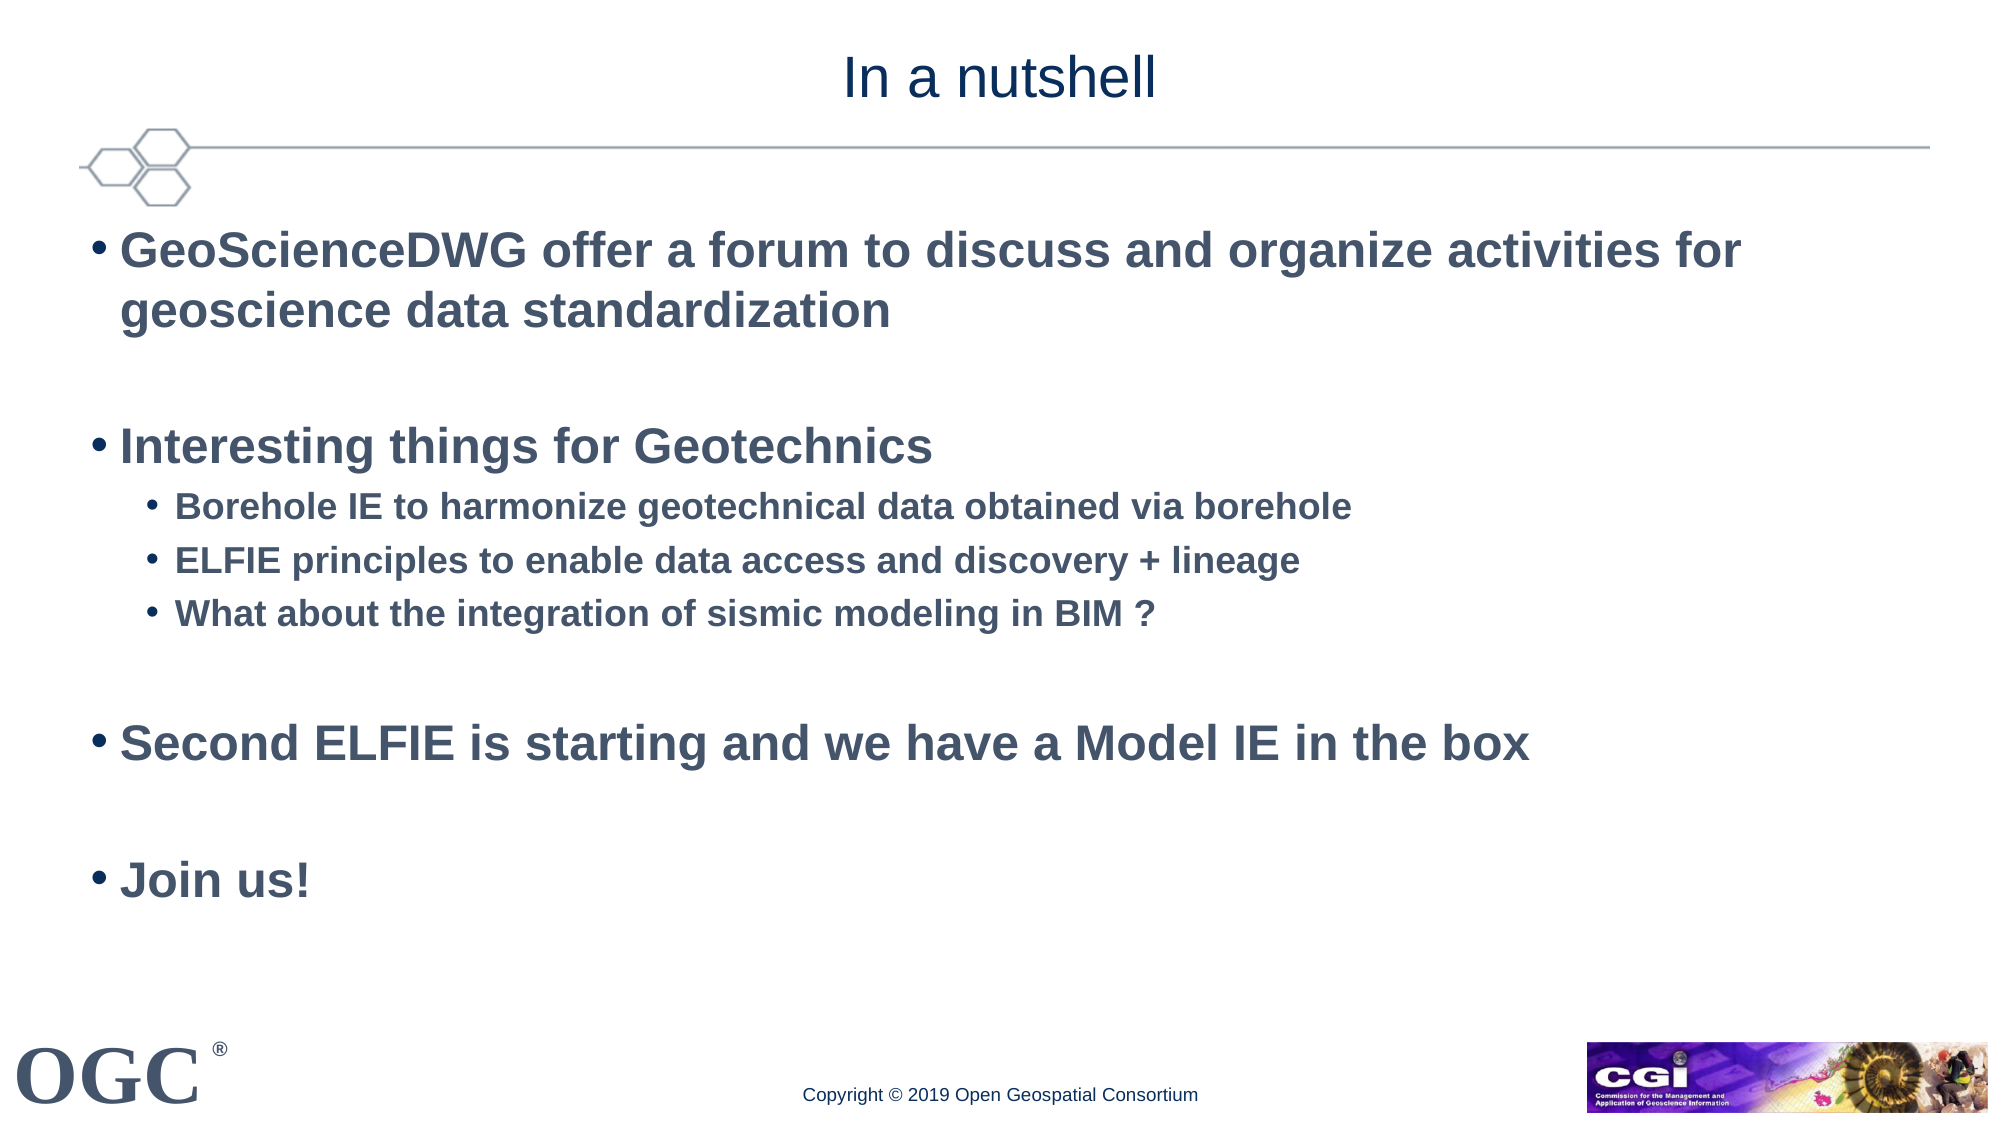

# In a nutshell
GeoScienceDWG offer a forum to discuss and organize activities for geoscience data standardization

Interesting things for Geotechnics
Borehole IE to harmonize geotechnical data obtained via borehole
ELFIE principles to enable data access and discovery + lineage
What about the integration of sismic modeling in BIM ?

Second ELFIE is starting and we have a Model IE in the box

Join us!
Copyright © 2019 Open Geospatial Consortium